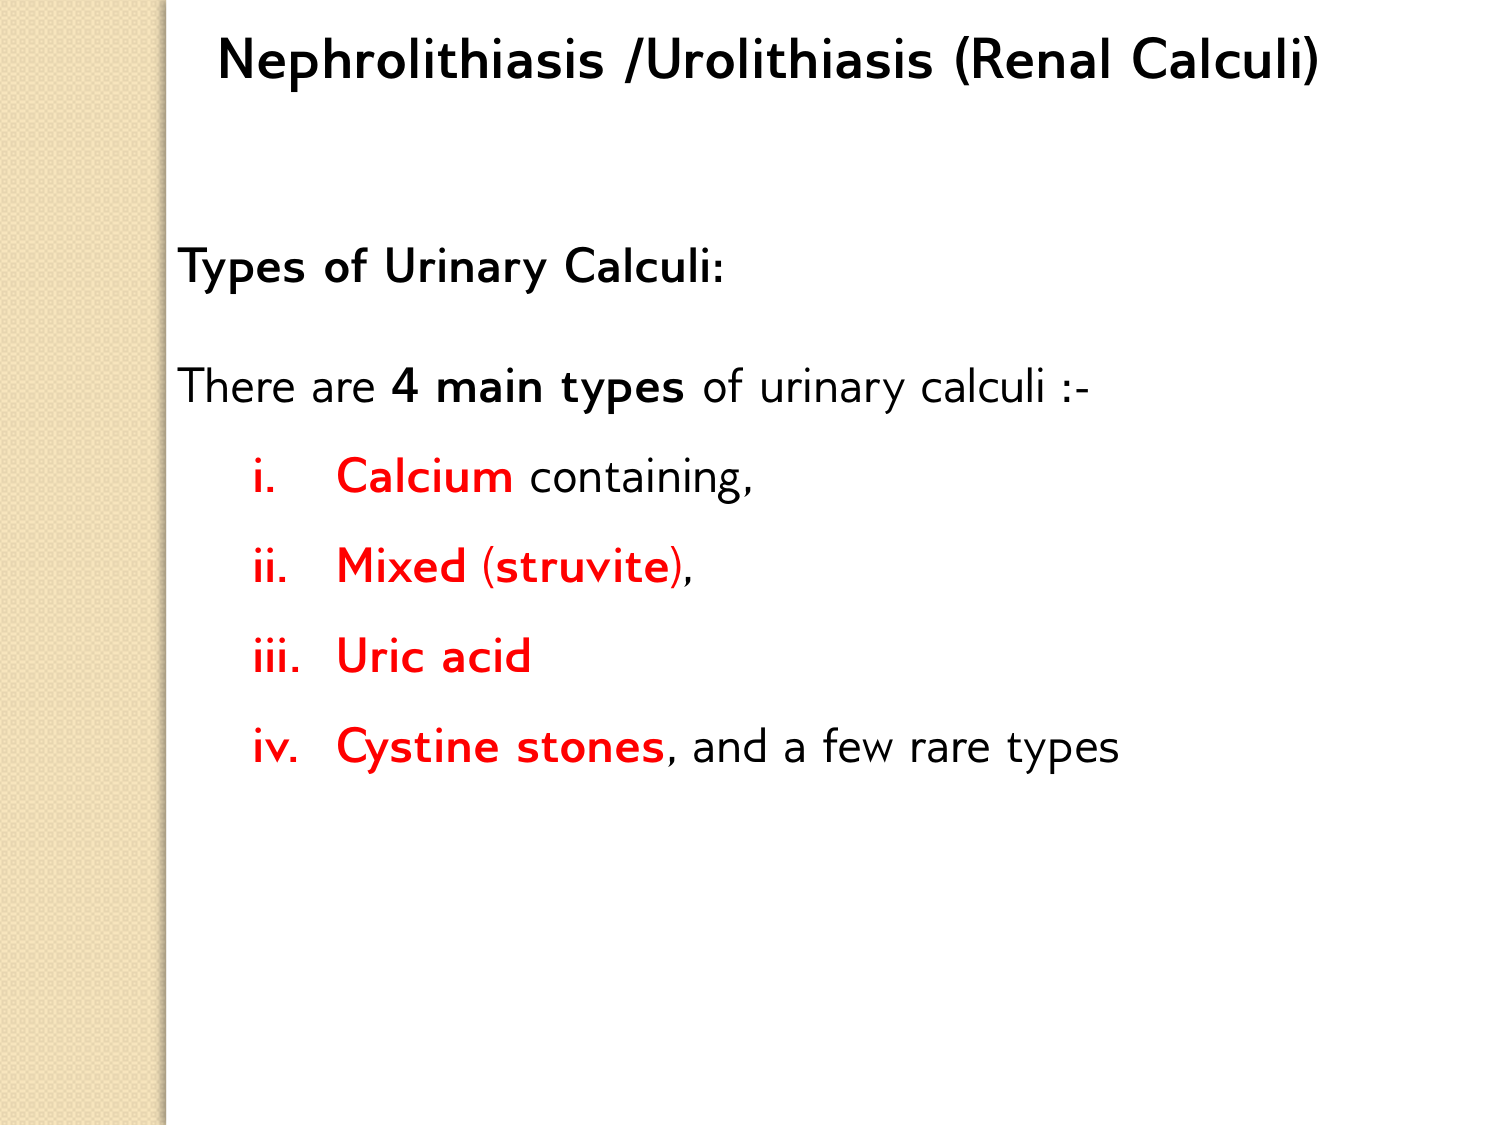

Nephrolithiasis /Urolithiasis (Renal Calculi)
Types of Urinary Calculi:

There are 4 main types of urinary calculi :-
Calcium containing,
Mixed (struvite),
Uric acid
Cystine stones, and a few rare types